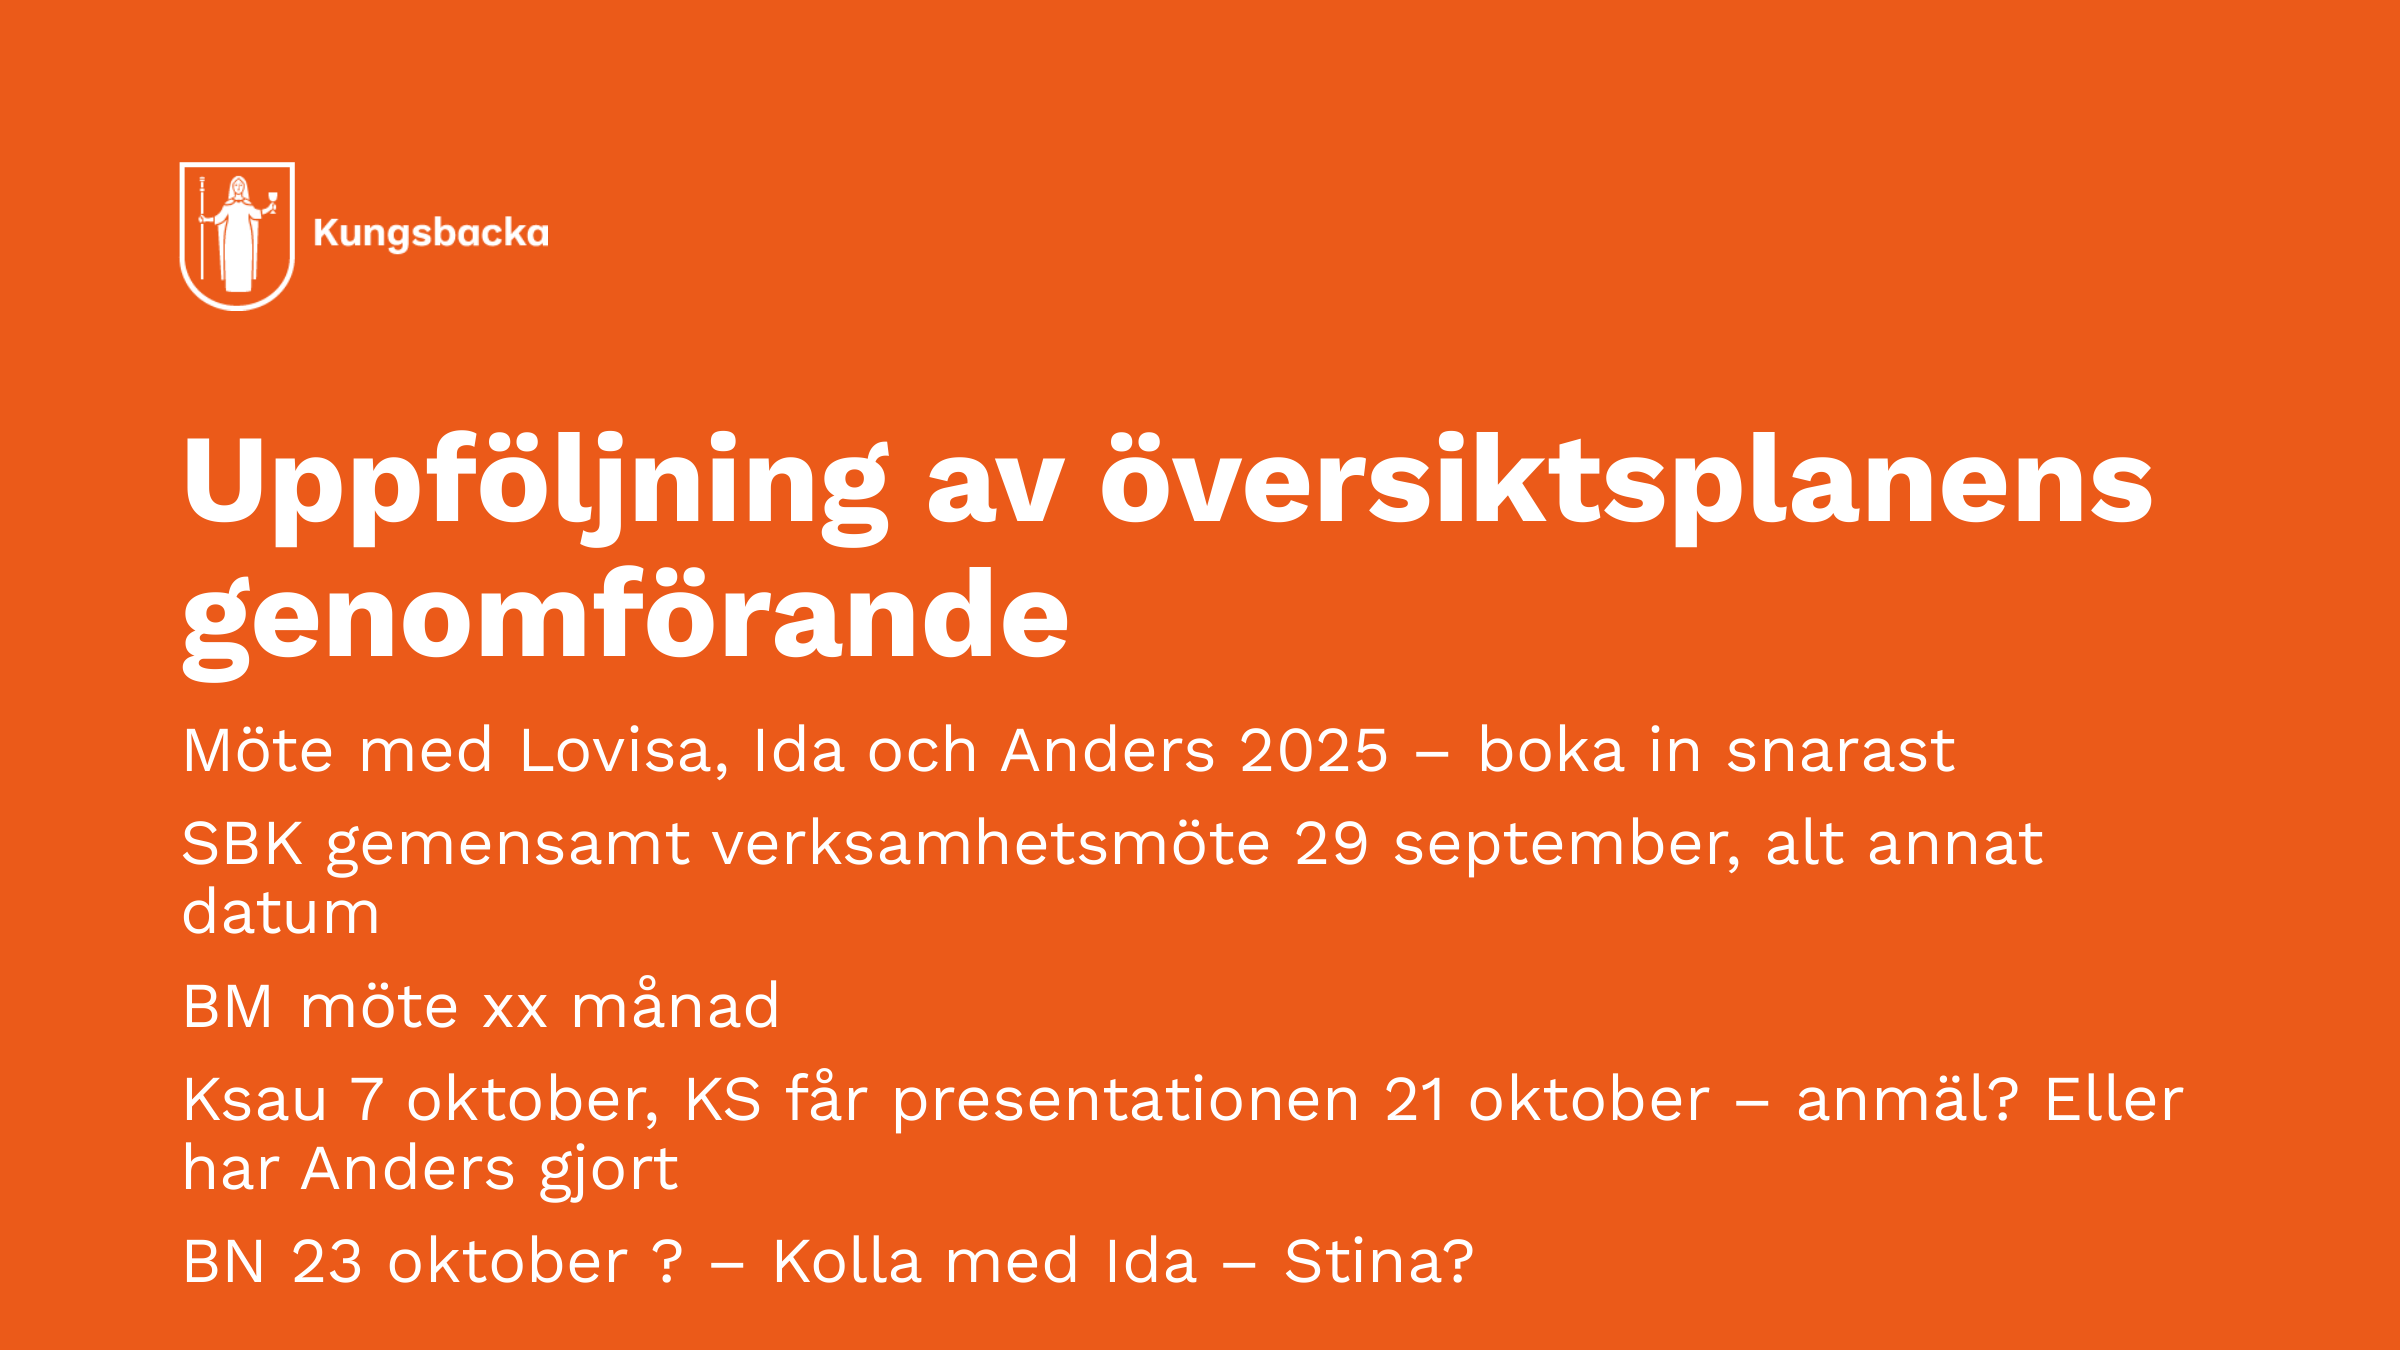

Uppföljning av översiktsplanens genomförande
Möte med Lovisa, Ida och Anders 2025 – boka in snarast
SBK gemensamt verksamhetsmöte 29 september, alt annat datum
BM möte xx månad
Ksau 7 oktober, KS får presentationen 21 oktober – anmäl? Eller har Anders gjort
BN 23 oktober ? – Kolla med Ida – Stina?